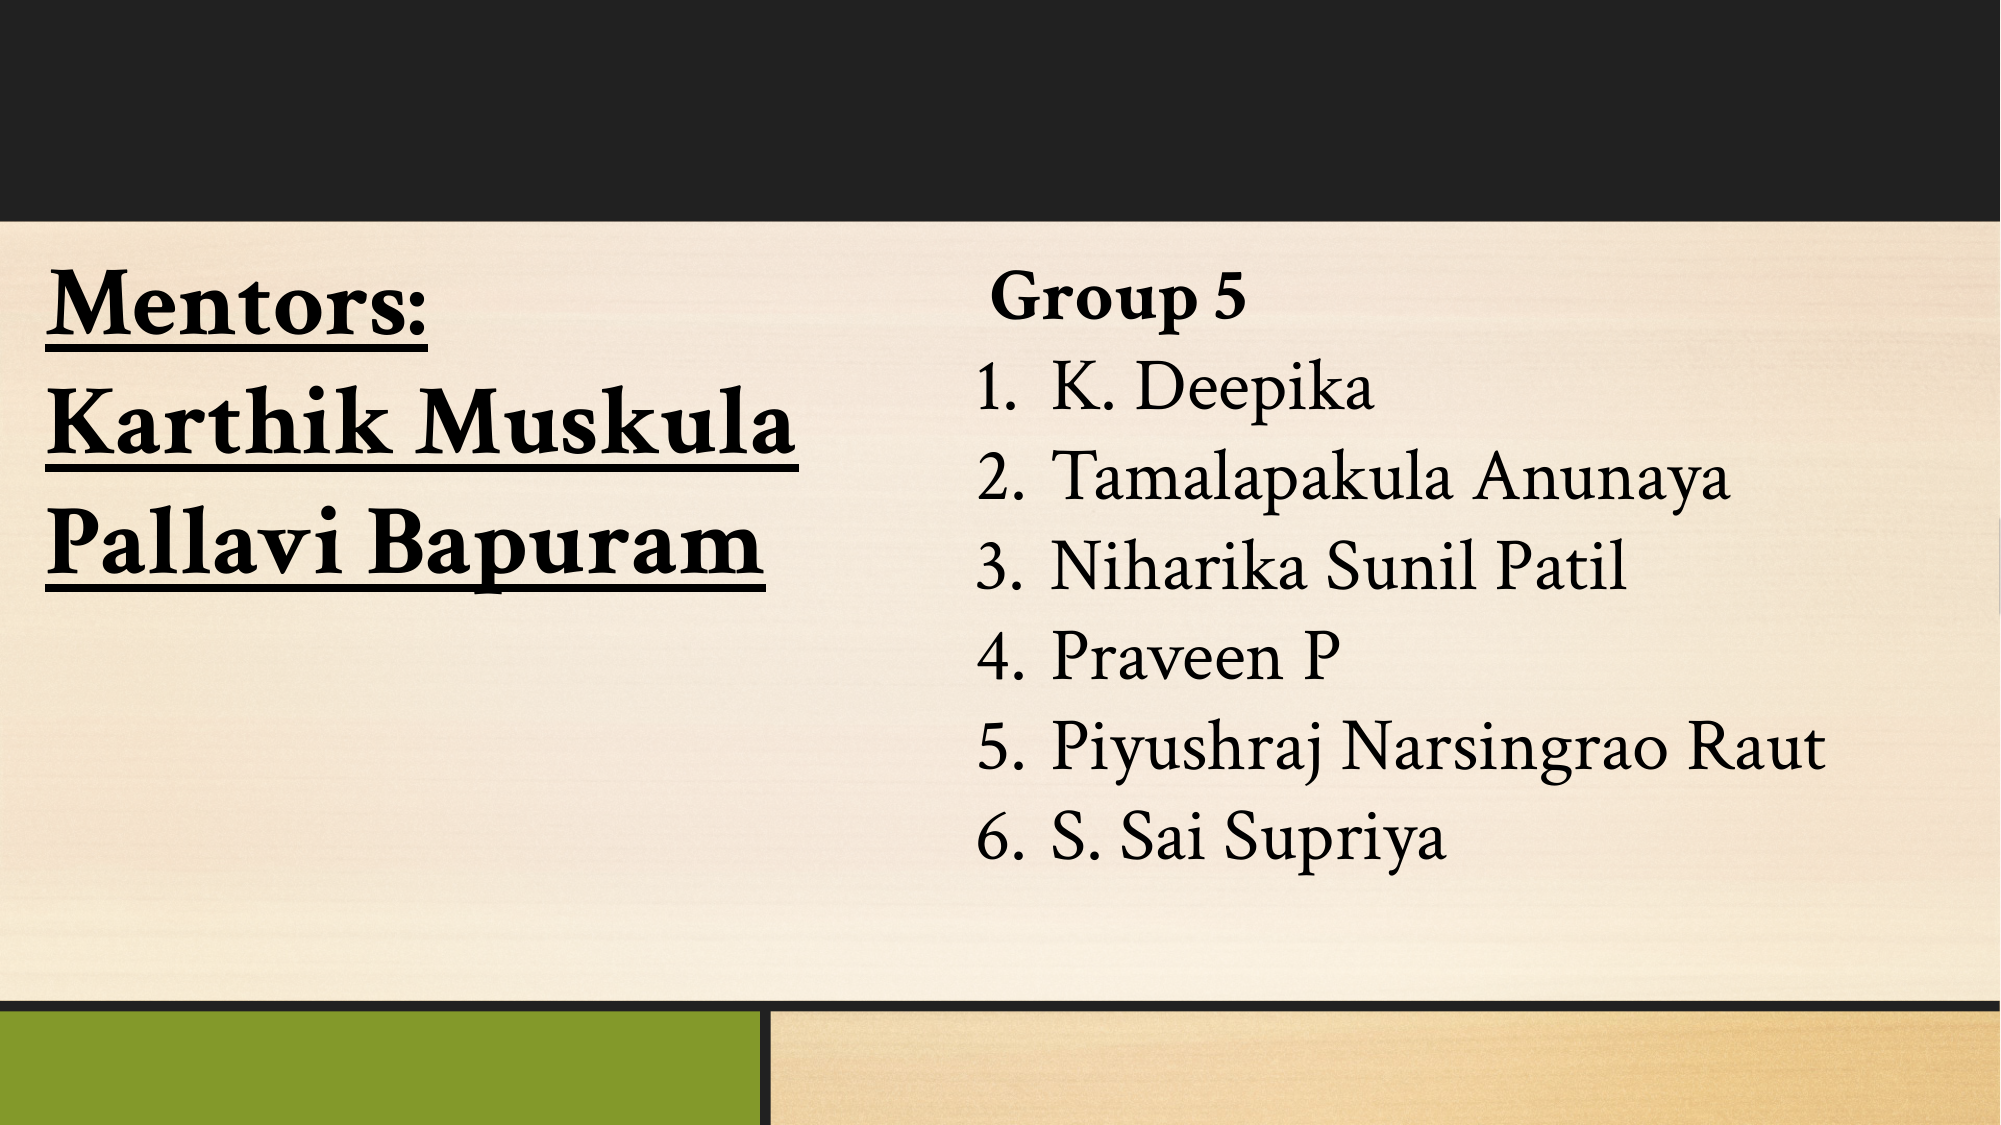

# Mentors: Karthik Muskula Pallavi Bapuram
 Group 5
K. Deepika
Tamalapakula Anunaya
Niharika Sunil Patil
Praveen P
Piyushraj Narsingrao Raut
S. Sai Supriya